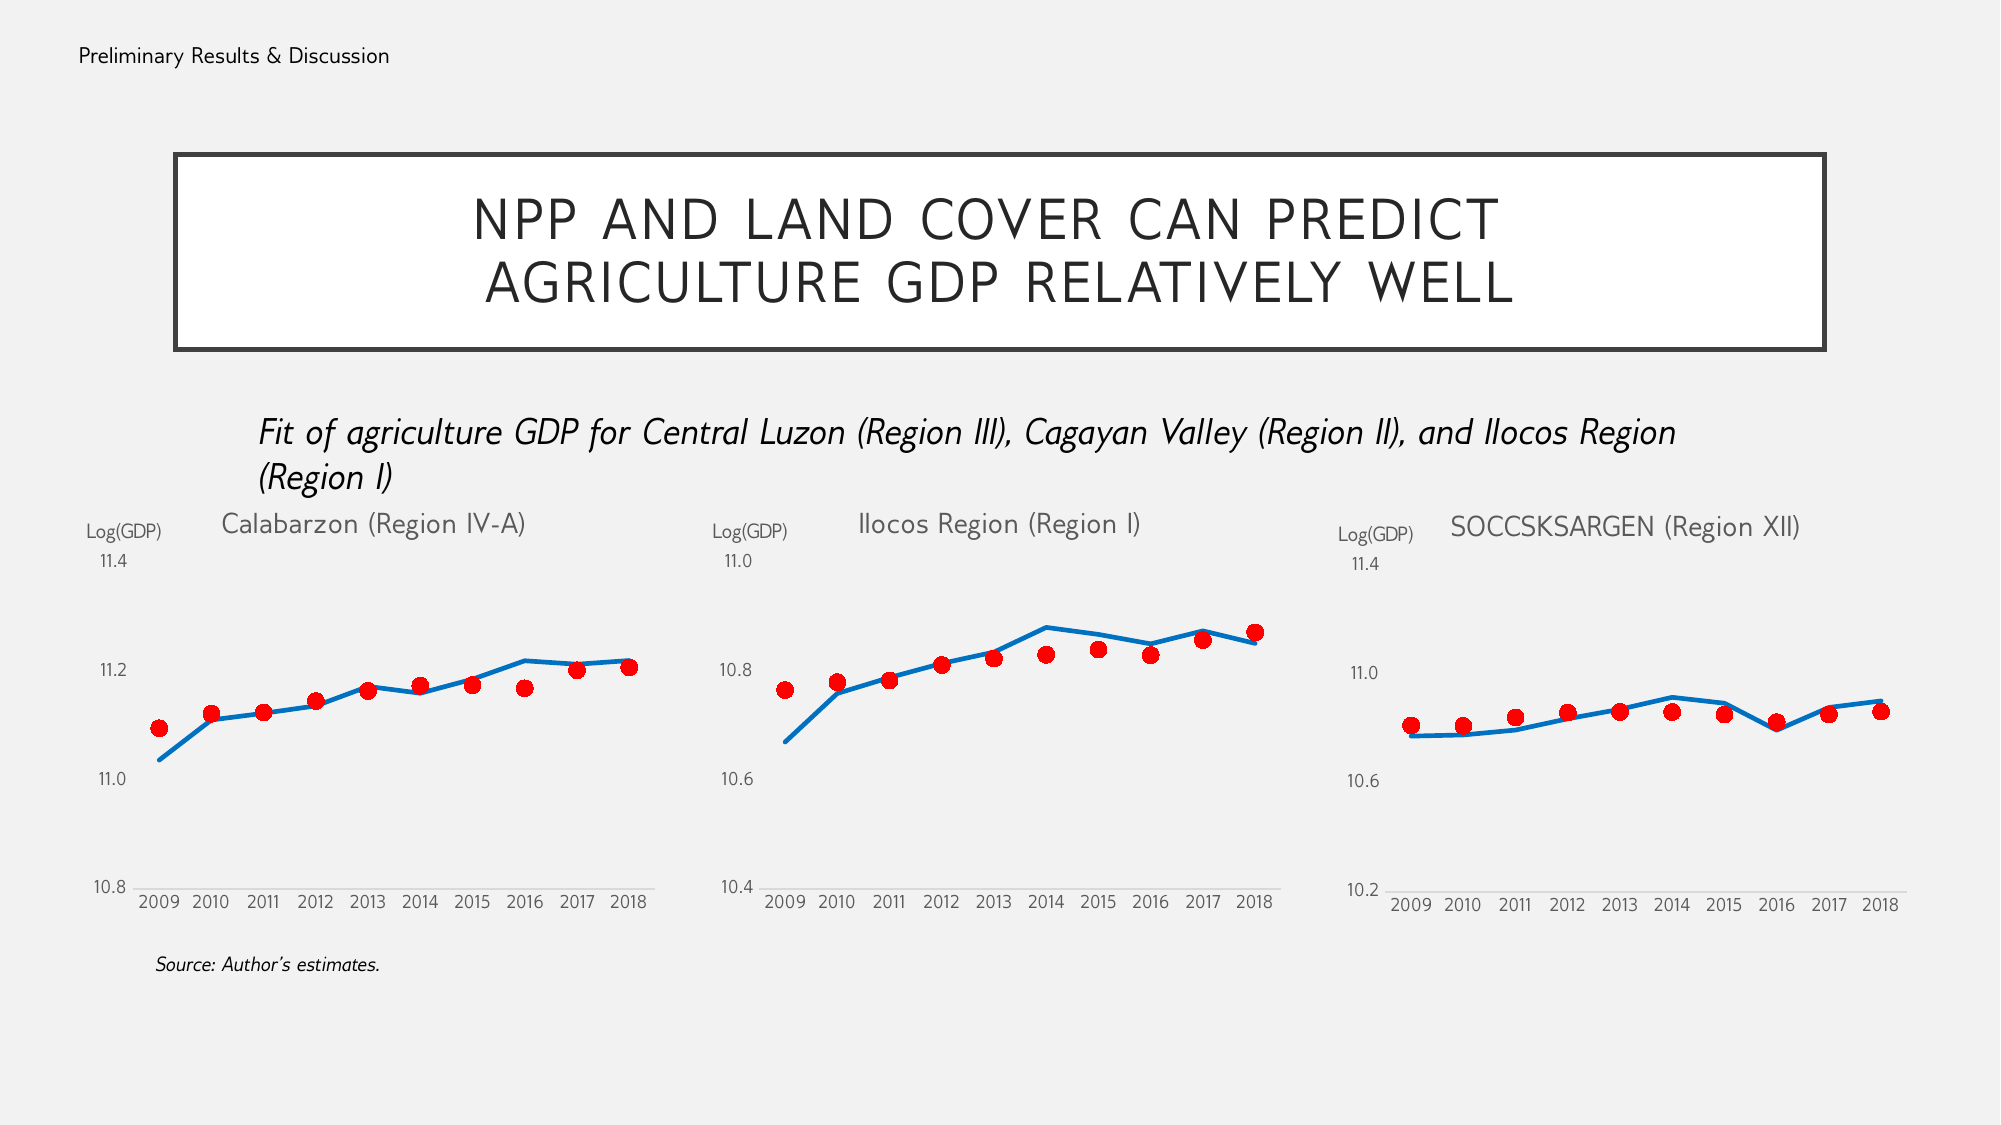

Preliminary Results & Discussion
# npp and Land cover can predict agriculture GDP relatively well
Fit of agriculture GDP for Central Luzon (Region III), Cagayan Valley (Region II), and Ilocos Region (Region I)

### Chart: Calabarzon (Region IV-A)

| Category |  |  |
|---|---|---|
| 2009 | 11.03725782546005 | 11.095809026246872 |
| 2010 | 11.11114854711908 | 11.122580052619309 |
| 2011 | 11.12347641237075 | 11.125001050115994 |
| 2012 | 11.13706770161472 | 11.145751315024105 |
| 2013 | 11.17286881199731 | 11.164506068853626 |
| 2014 | 11.16051285294652 | 11.1740836026152 |
| 2015 | 11.18628642164878 | 11.175448394198535 |
| 2016 | 11.22020128201655 | 11.169457327434072 |
| 2017 | 11.21379858355965 | 11.202724749279973 |
| 2018 | 11.22057738548566 | 11.207834237831378 |

### Chart: Ilocos Region (Region I)

| Category |  |  |
|---|---|---|
| 2009 | 10.67046588122327 | 10.766138005701997 |
| 2010 | 10.76004951120163 | 10.78074810522821 |
| 2011 | 10.78933969526972 | 10.783804115715343 |
| 2012 | 10.81522794731146 | 10.812400464803336 |
| 2013 | 10.83614363849655 | 10.824095558170448 |
| 2014 | 10.88162568773636 | 10.831150262469492 |
| 2015 | 10.86863456067998 | 10.840627158414101 |
| 2016 | 10.85125122788299 | 10.830552108485275 |
| 2017 | 10.87516784628693 | 10.85806085347942 |
| 2018 | 10.85216705869503 | 10.872496422316292 |

### Chart: SOCCSKSARGEN (Region XII)

| Category |  |  |
|---|---|---|
| 2009 | 10.77369246021493 | 10.813039864107706 |
| 2010 | 10.77787236932699 | 10.811227167140476 |
| 2011 | 10.79603871752754 | 10.842387166076374 |
| 2012 | 10.83744136961579 | 10.860661999288885 |
| 2013 | 10.87269326315666 | 10.862448317688049 |
| 2014 | 10.91672349046676 | 10.862059742797602 |
| 2015 | 10.89494115424945 | 10.853028088382569 |
| 2016 | 10.79527997213738 | 10.82480595245882 |
| 2017 | 10.87915807584089 | 10.853599474474677 |
| 2018 | 10.90344090140687 | 10.864024001528094 |
Source: Author’s estimates.